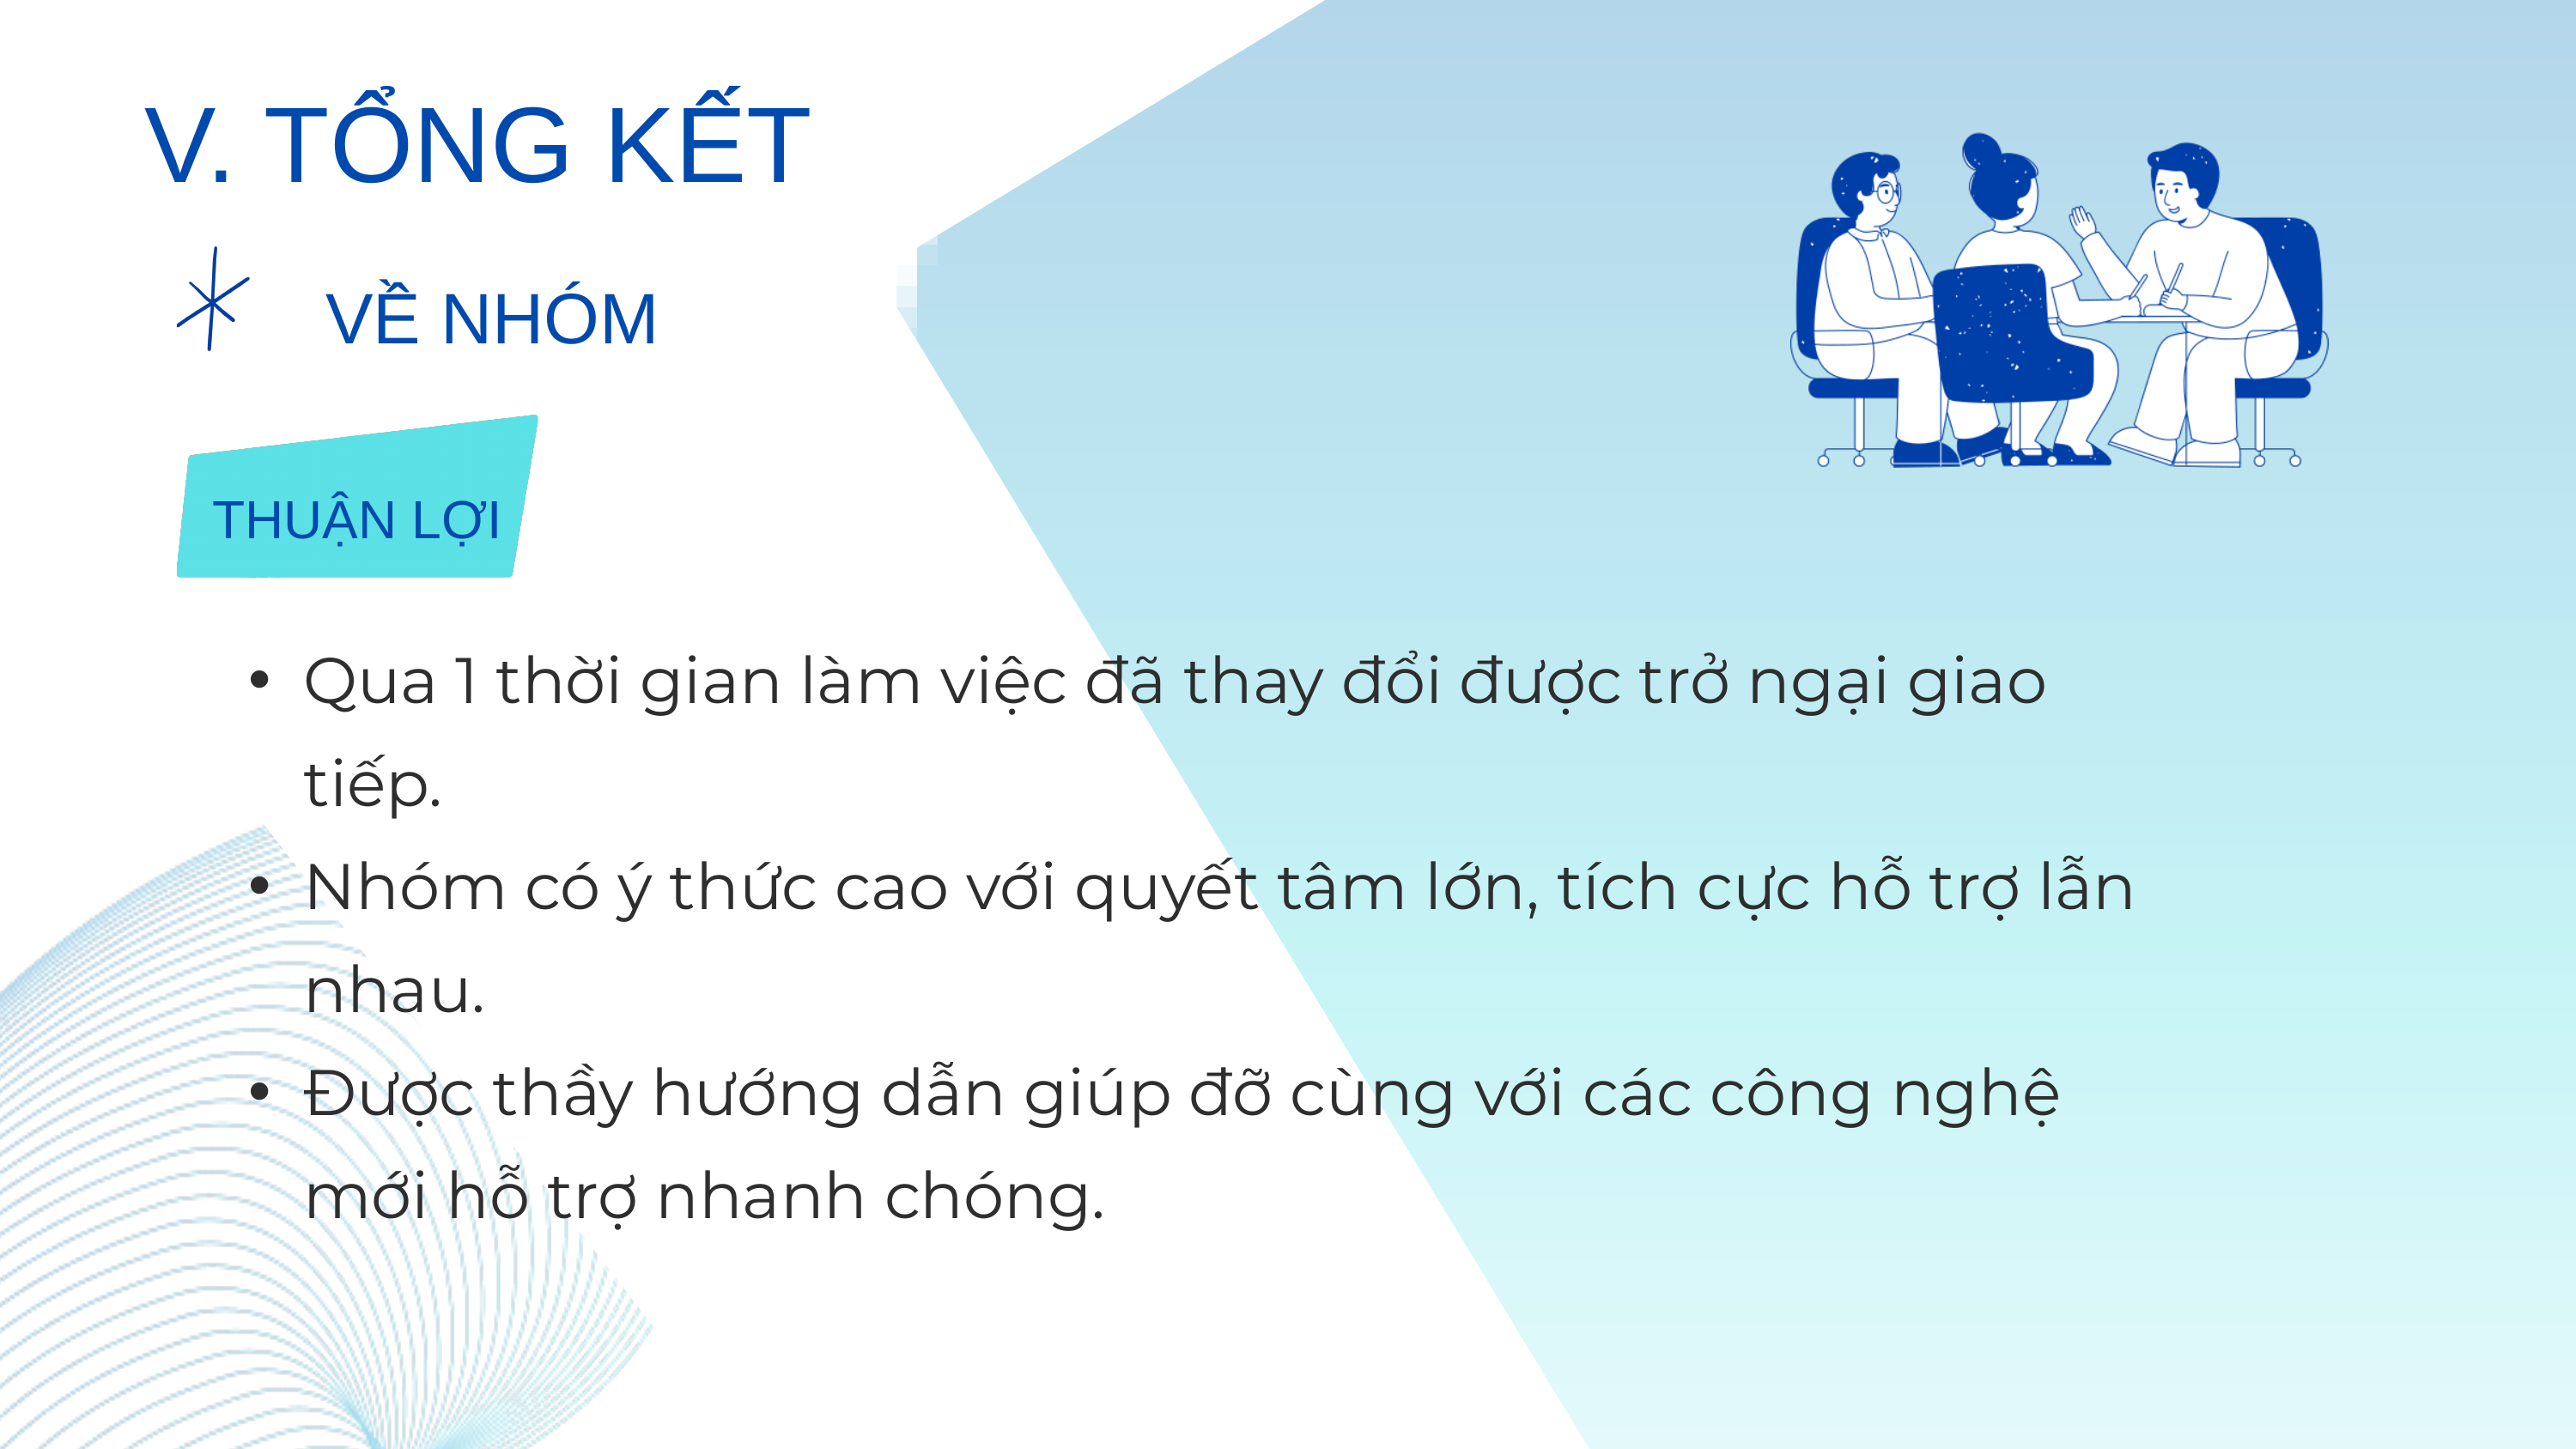

V. TỔNG KẾT

VỀ NHÓM

THUẬN LỢI
Qua 1 thời gian làm việc đã thay đổi được trở ngại giao tiếp.
Nhóm có ý thức cao với quyết tâm lớn, tích cực hỗ trợ lẫn nhau.
Được thầy hướng dẫn giúp đỡ cùng với các công nghệ mới hỗ trợ nhanh chóng.